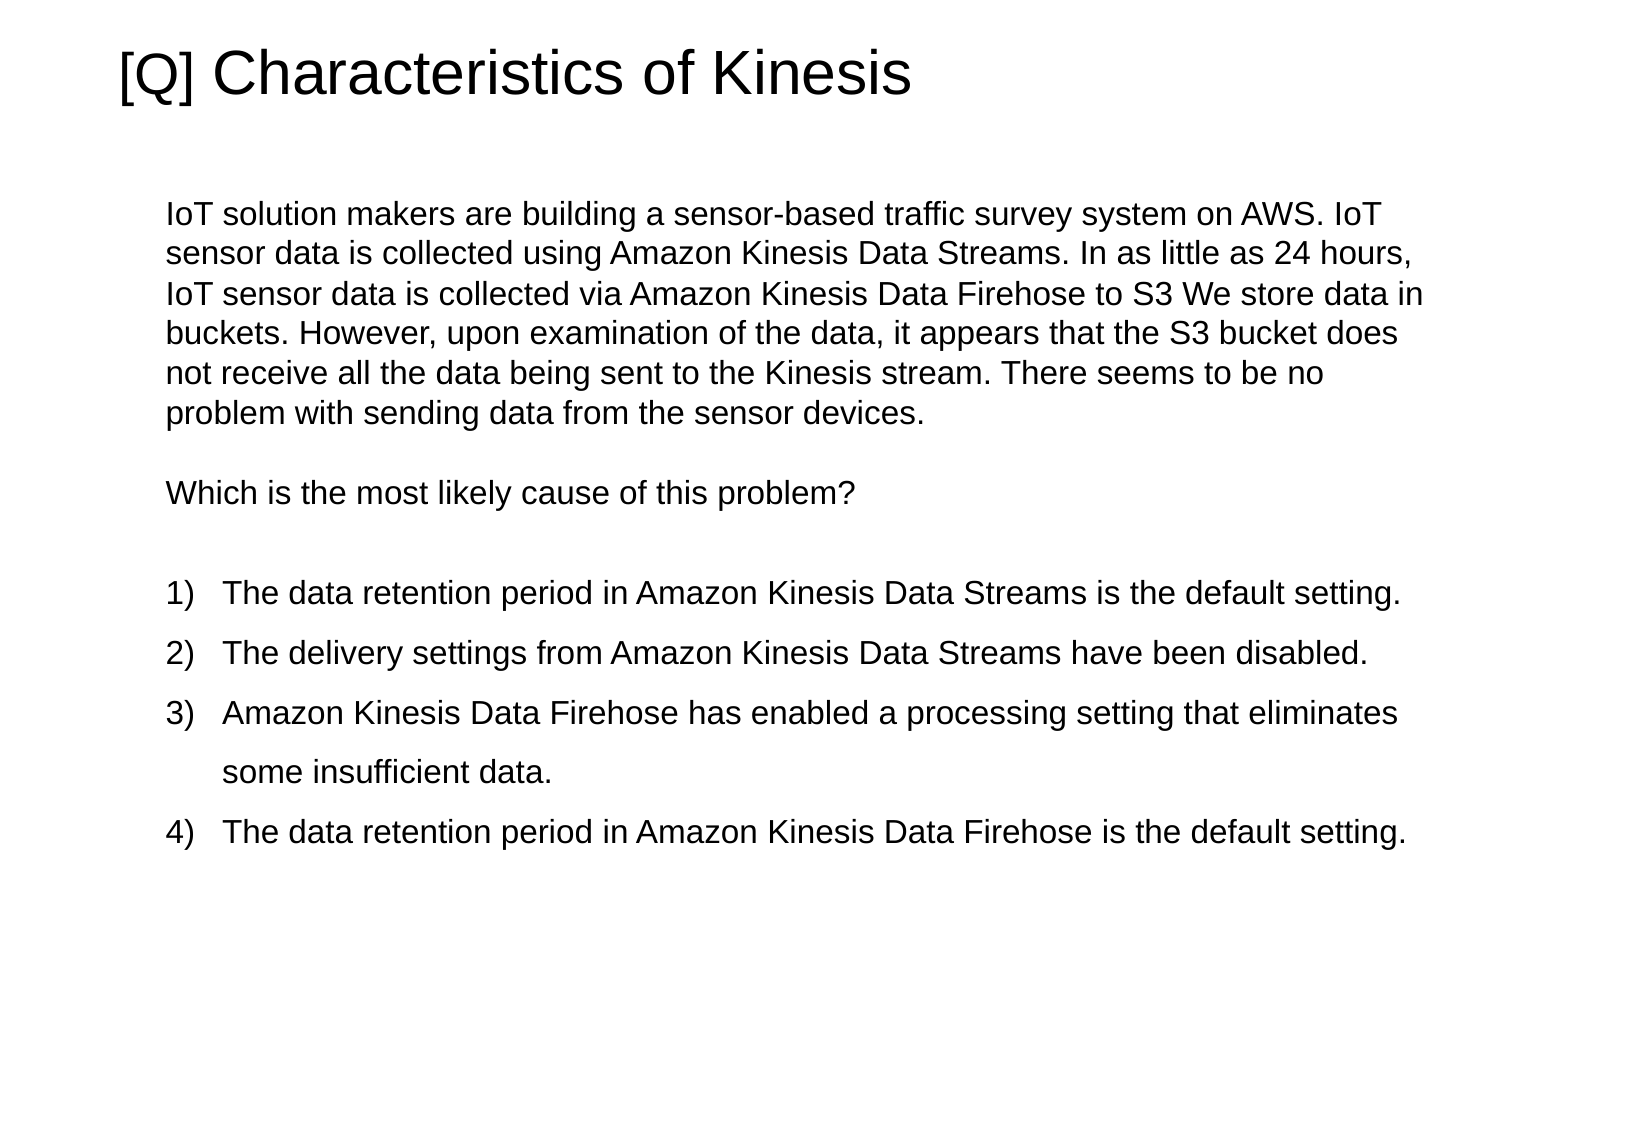

[Q] Characteristics of Kinesis
IoT solution makers are building a sensor-based traffic survey system on AWS. IoT sensor data is collected using Amazon Kinesis Data Streams. In as little as 24 hours, IoT sensor data is collected via Amazon Kinesis Data Firehose to S3 We store data in buckets. However, upon examination of the data, it appears that the S3 bucket does not receive all the data being sent to the Kinesis stream. There seems to be no problem with sending data from the sensor devices.

Which is the most likely cause of this problem?

The data retention period in Amazon Kinesis Data Streams is the default setting.
The delivery settings from Amazon Kinesis Data Streams have been disabled.
Amazon Kinesis Data Firehose has enabled a processing setting that eliminates some insufficient data.
The data retention period in Amazon Kinesis Data Firehose is the default setting.